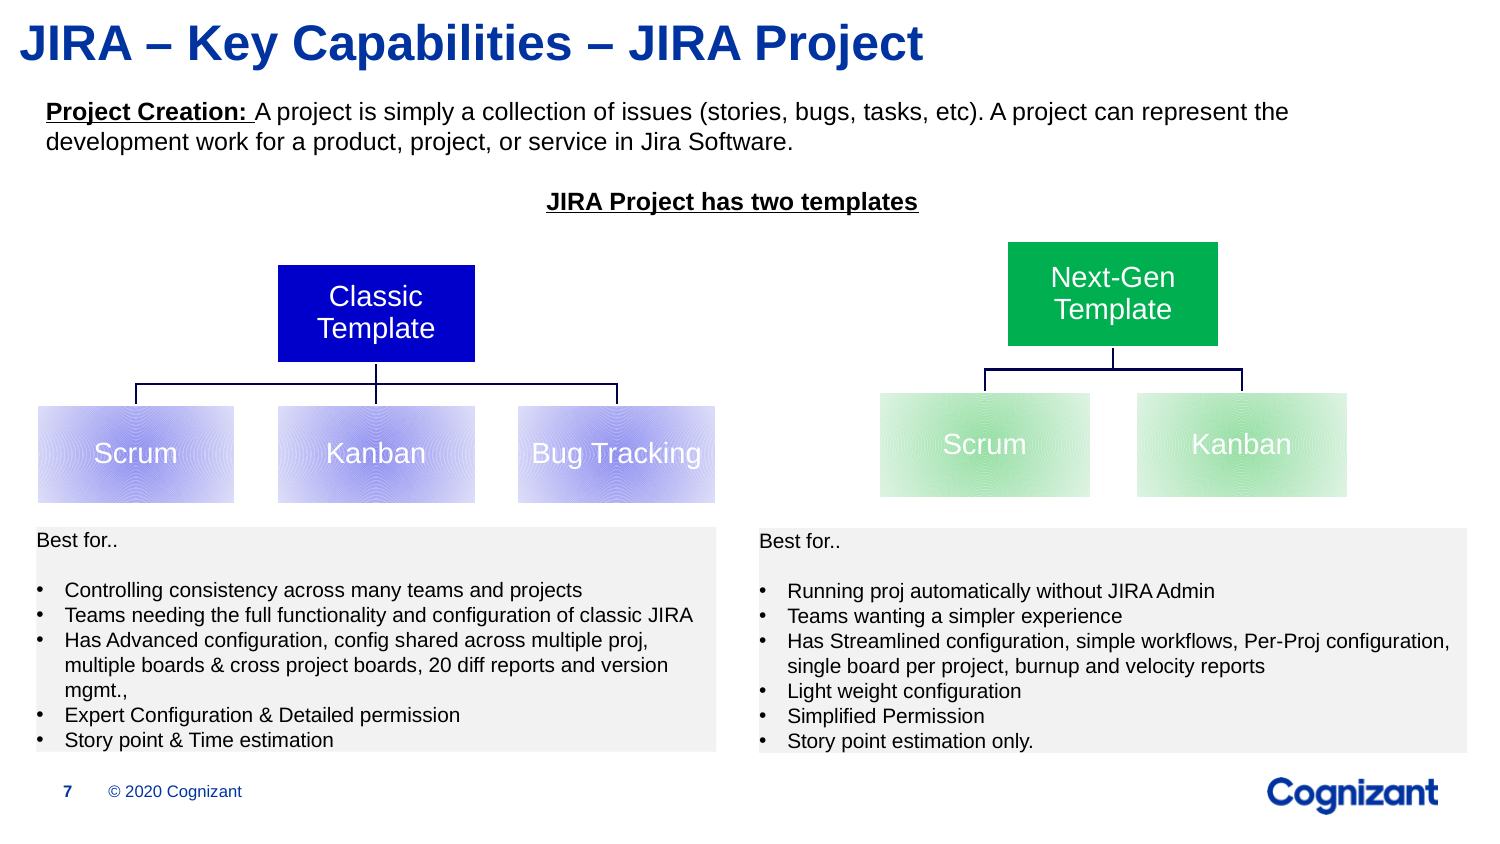

# JIRA – Key Capabilities – JIRA Project

Project Creation: A project is simply a collection of issues (stories, bugs, tasks, etc). A project can represent the development work for a product, project, or service in Jira Software.

JIRA Project has two templates

Classic Template
Scrum
Kanban
Bug Tracking
Next-Gen Template
Scrum
Kanban
Best for..

Controlling consistency across many teams and projects
Teams needing the full functionality and configuration of classic JIRA
Has Advanced configuration, config shared across multiple proj, multiple boards & cross project boards, 20 diff reports and version mgmt.,
Expert Configuration & Detailed permission
Story point & Time estimation
Best for..

Running proj automatically without JIRA Admin
Teams wanting a simpler experience
Has Streamlined configuration, simple workflows, Per-Proj configuration, single board per project, burnup and velocity reports
Light weight configuration
Simplified Permission
Story point estimation only.
© 2020 Cognizant
7